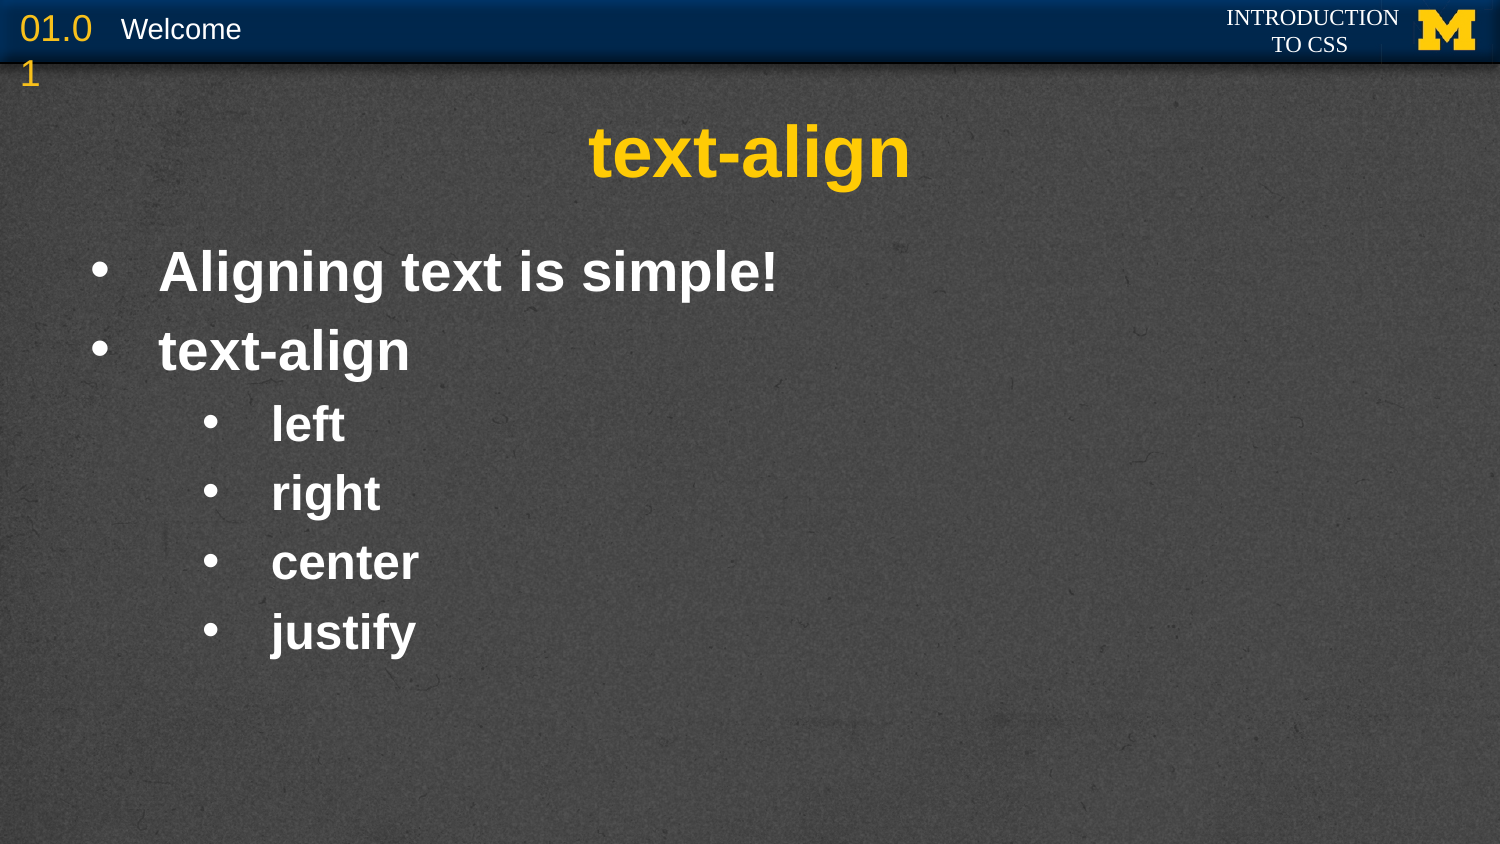

# text-align
Aligning text is simple!
text-align
left
right
center
justify